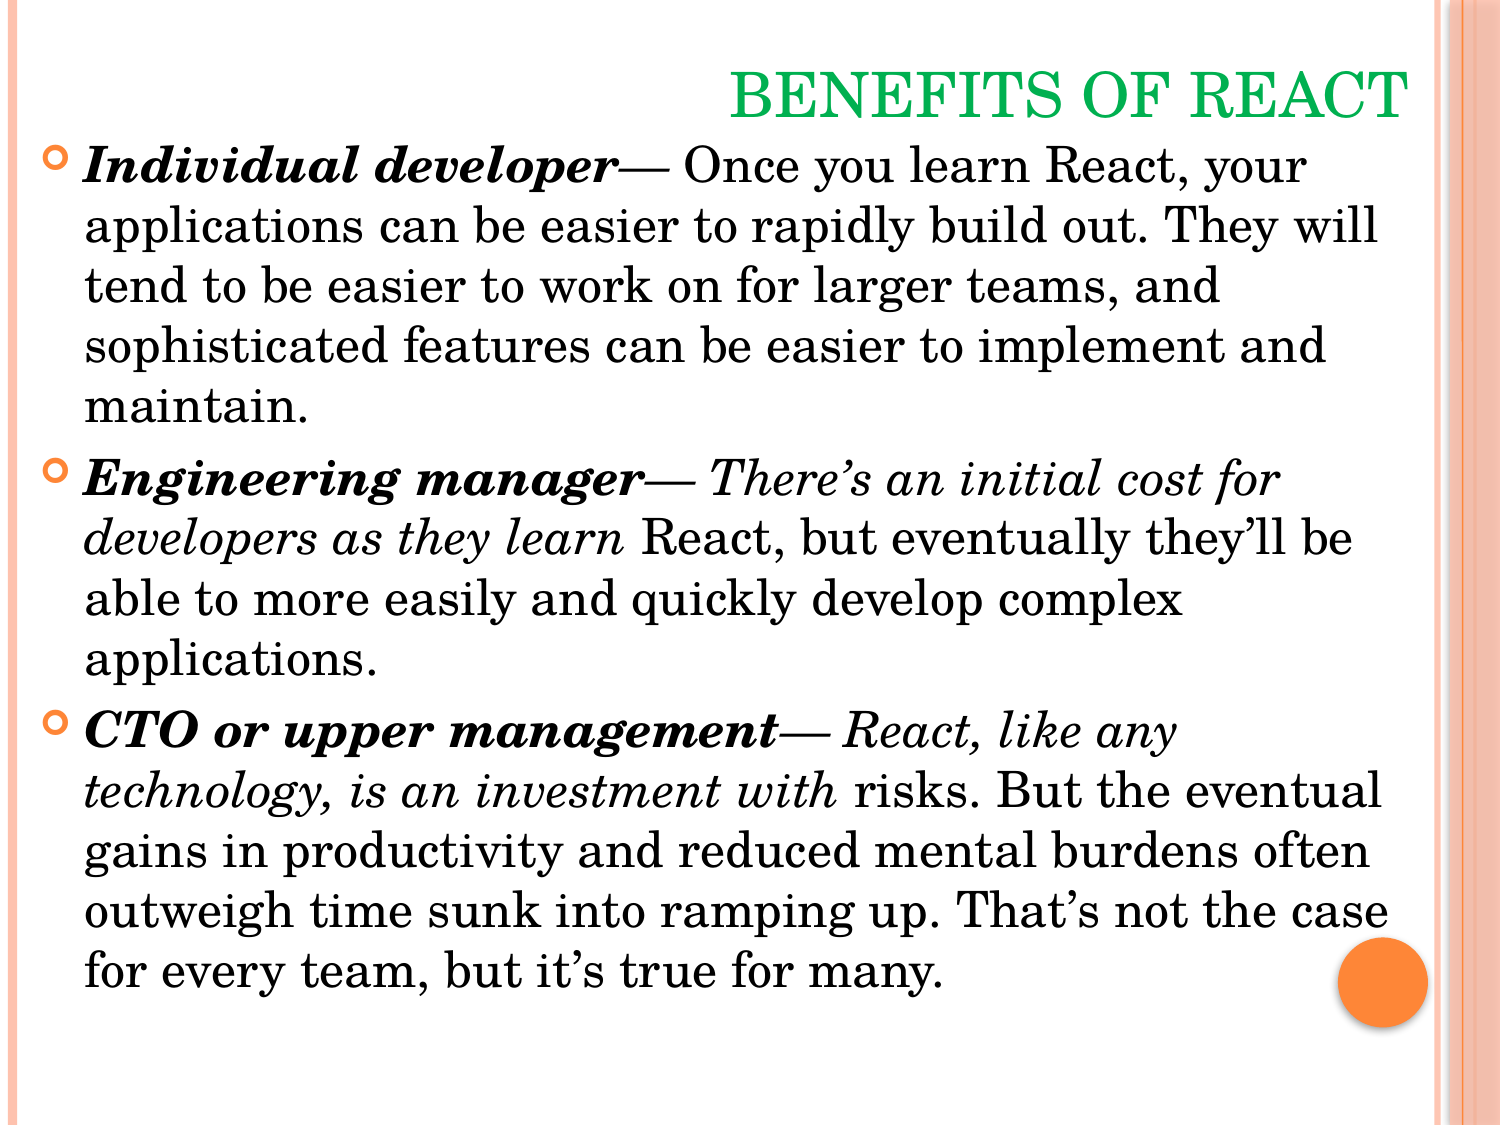

# benefits of React
Individual developer— Once you learn React, your applications can be easier to rapidly build out. They will tend to be easier to work on for larger teams, and sophisticated features can be easier to implement and maintain.
Engineering manager— There’s an initial cost for developers as they learn React, but eventually they’ll be able to more easily and quickly develop complex applications.
CTO or upper management— React, like any technology, is an investment with risks. But the eventual gains in productivity and reduced mental burdens often outweigh time sunk into ramping up. That’s not the case for every team, but it’s true for many.